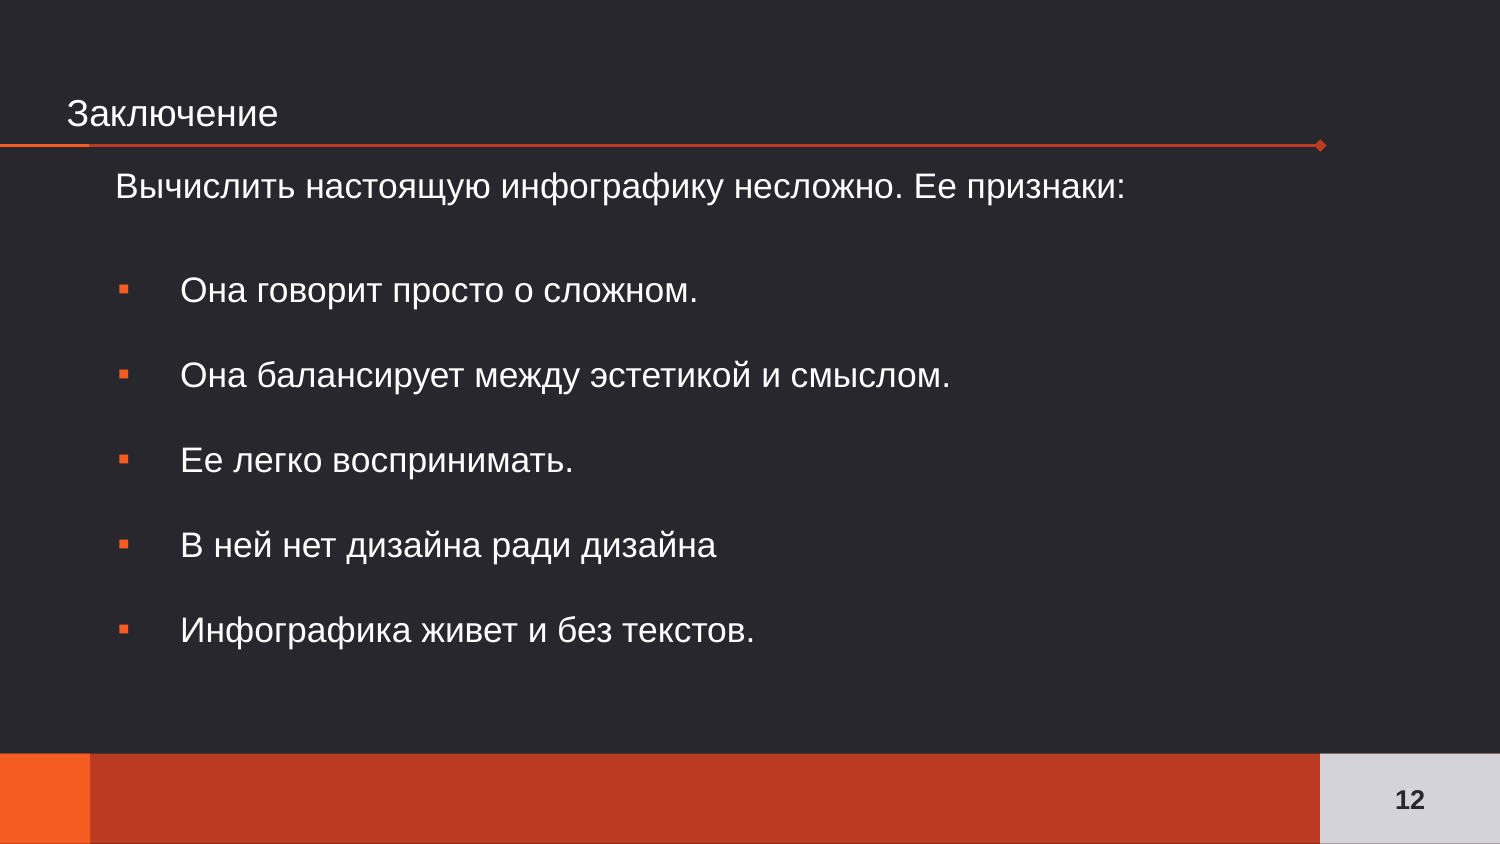

Заключение
Вычислить настоящую инфографику несложно. Ее признаки:
Она говорит просто о сложном.
Она балансирует между эстетикой и смыслом.
Ее легко воспринимать.
В ней нет дизайна ради дизайна
Инфографика живет и без текстов.
12